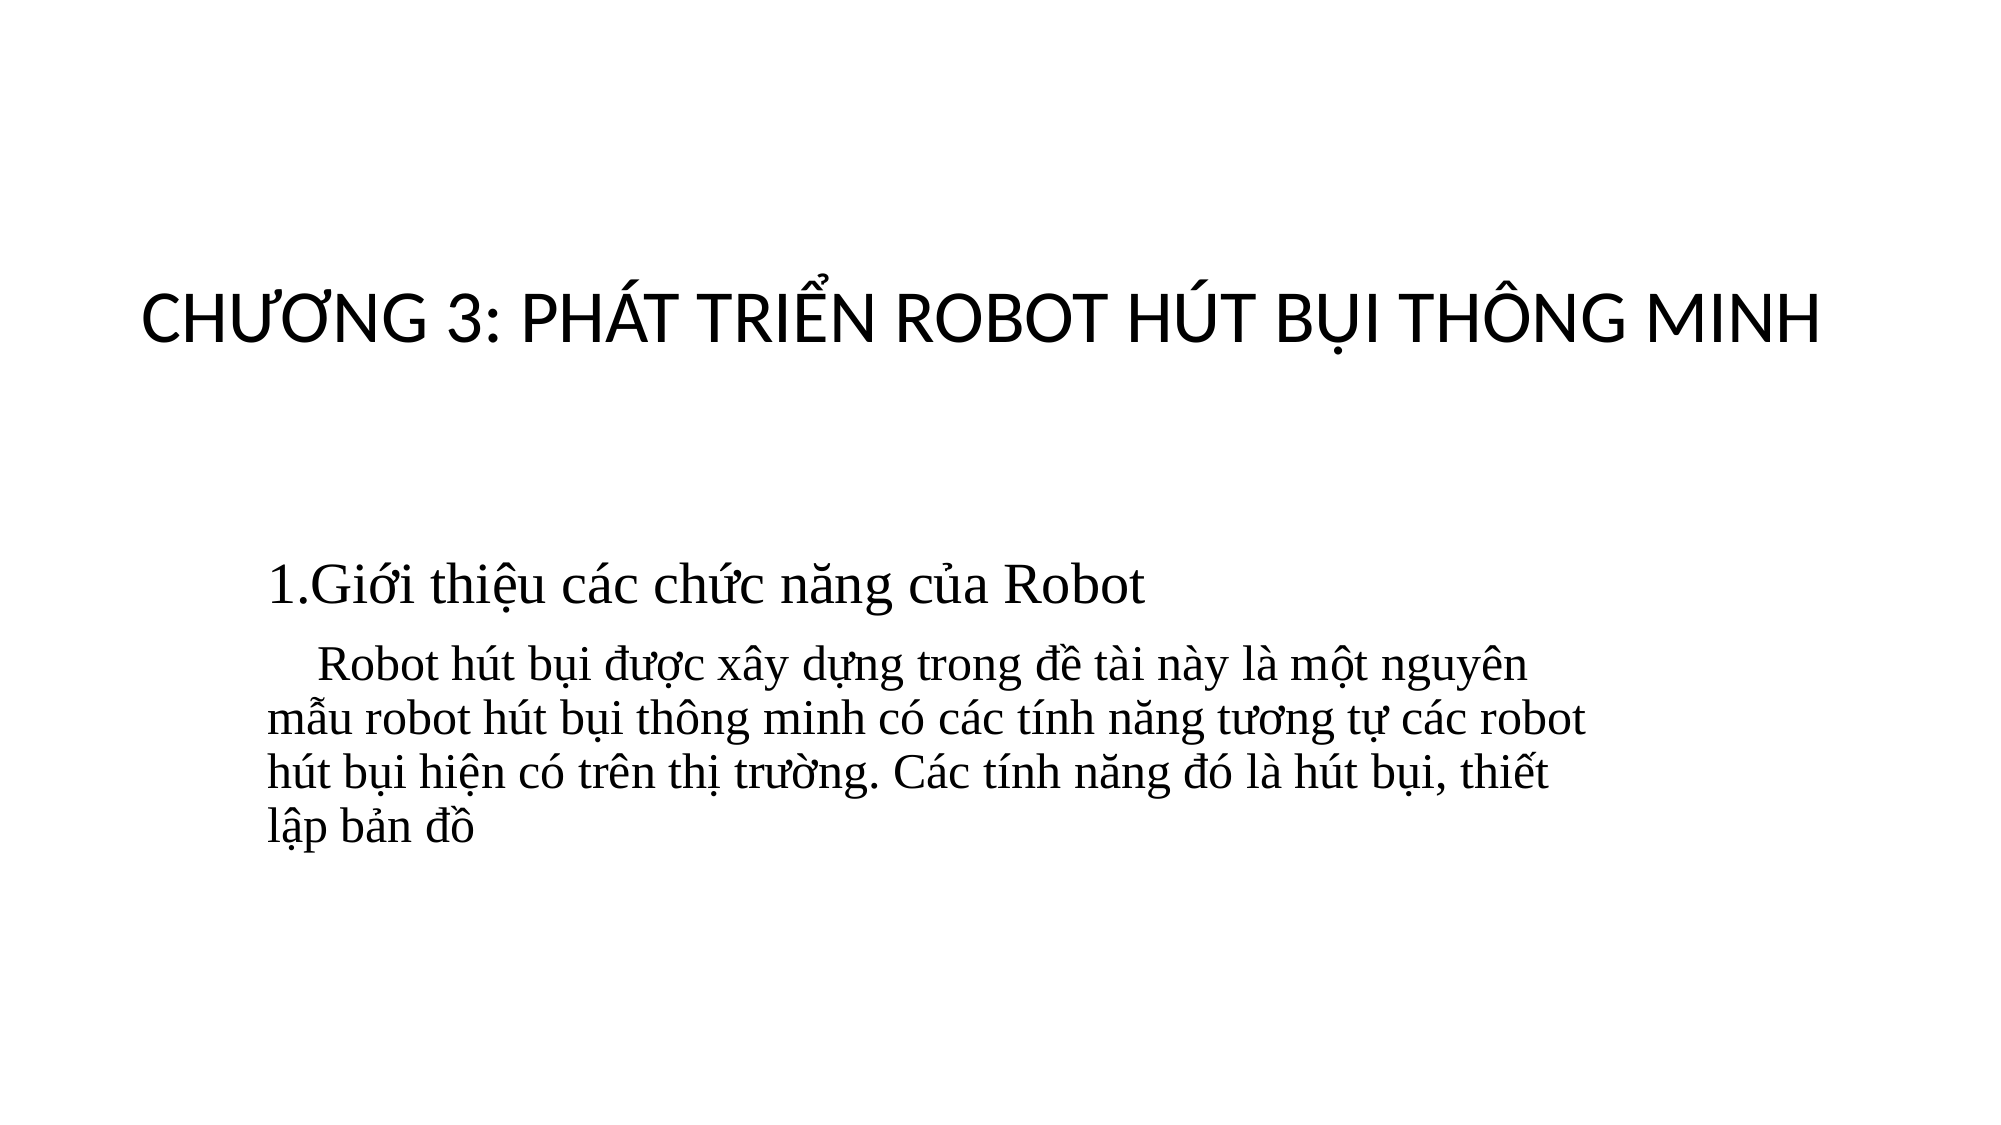

# CHƯƠNG 3: PHÁT TRIỂN ROBOT HÚT BỤI THÔNG MINH
1.Giới thiệu các chức năng của Robot
    Robot hút bụi được xây dựng trong đề tài này là một nguyên mẫu robot hút bụi thông minh có các tính năng tương tự các robot hút bụi hiện có trên thị trường. Các tính năng đó là hút bụi, thiết lập bản đồ